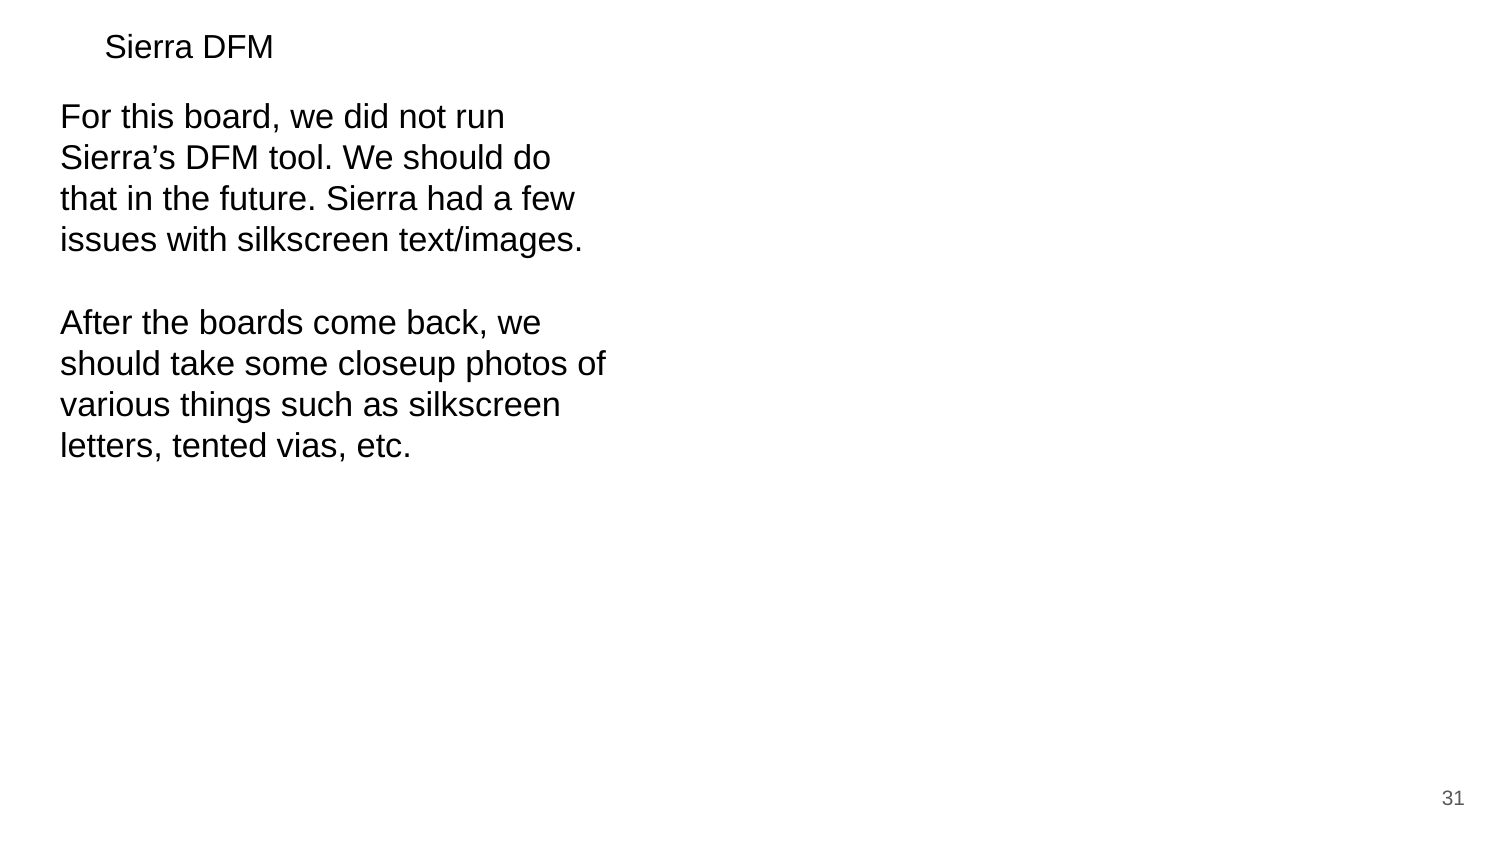

Sierra DFM
For this board, we did not run Sierra’s DFM tool. We should do that in the future. Sierra had a few issues with silkscreen text/images.

After the boards come back, we should take some closeup photos of various things such as silkscreen letters, tented vias, etc.
31